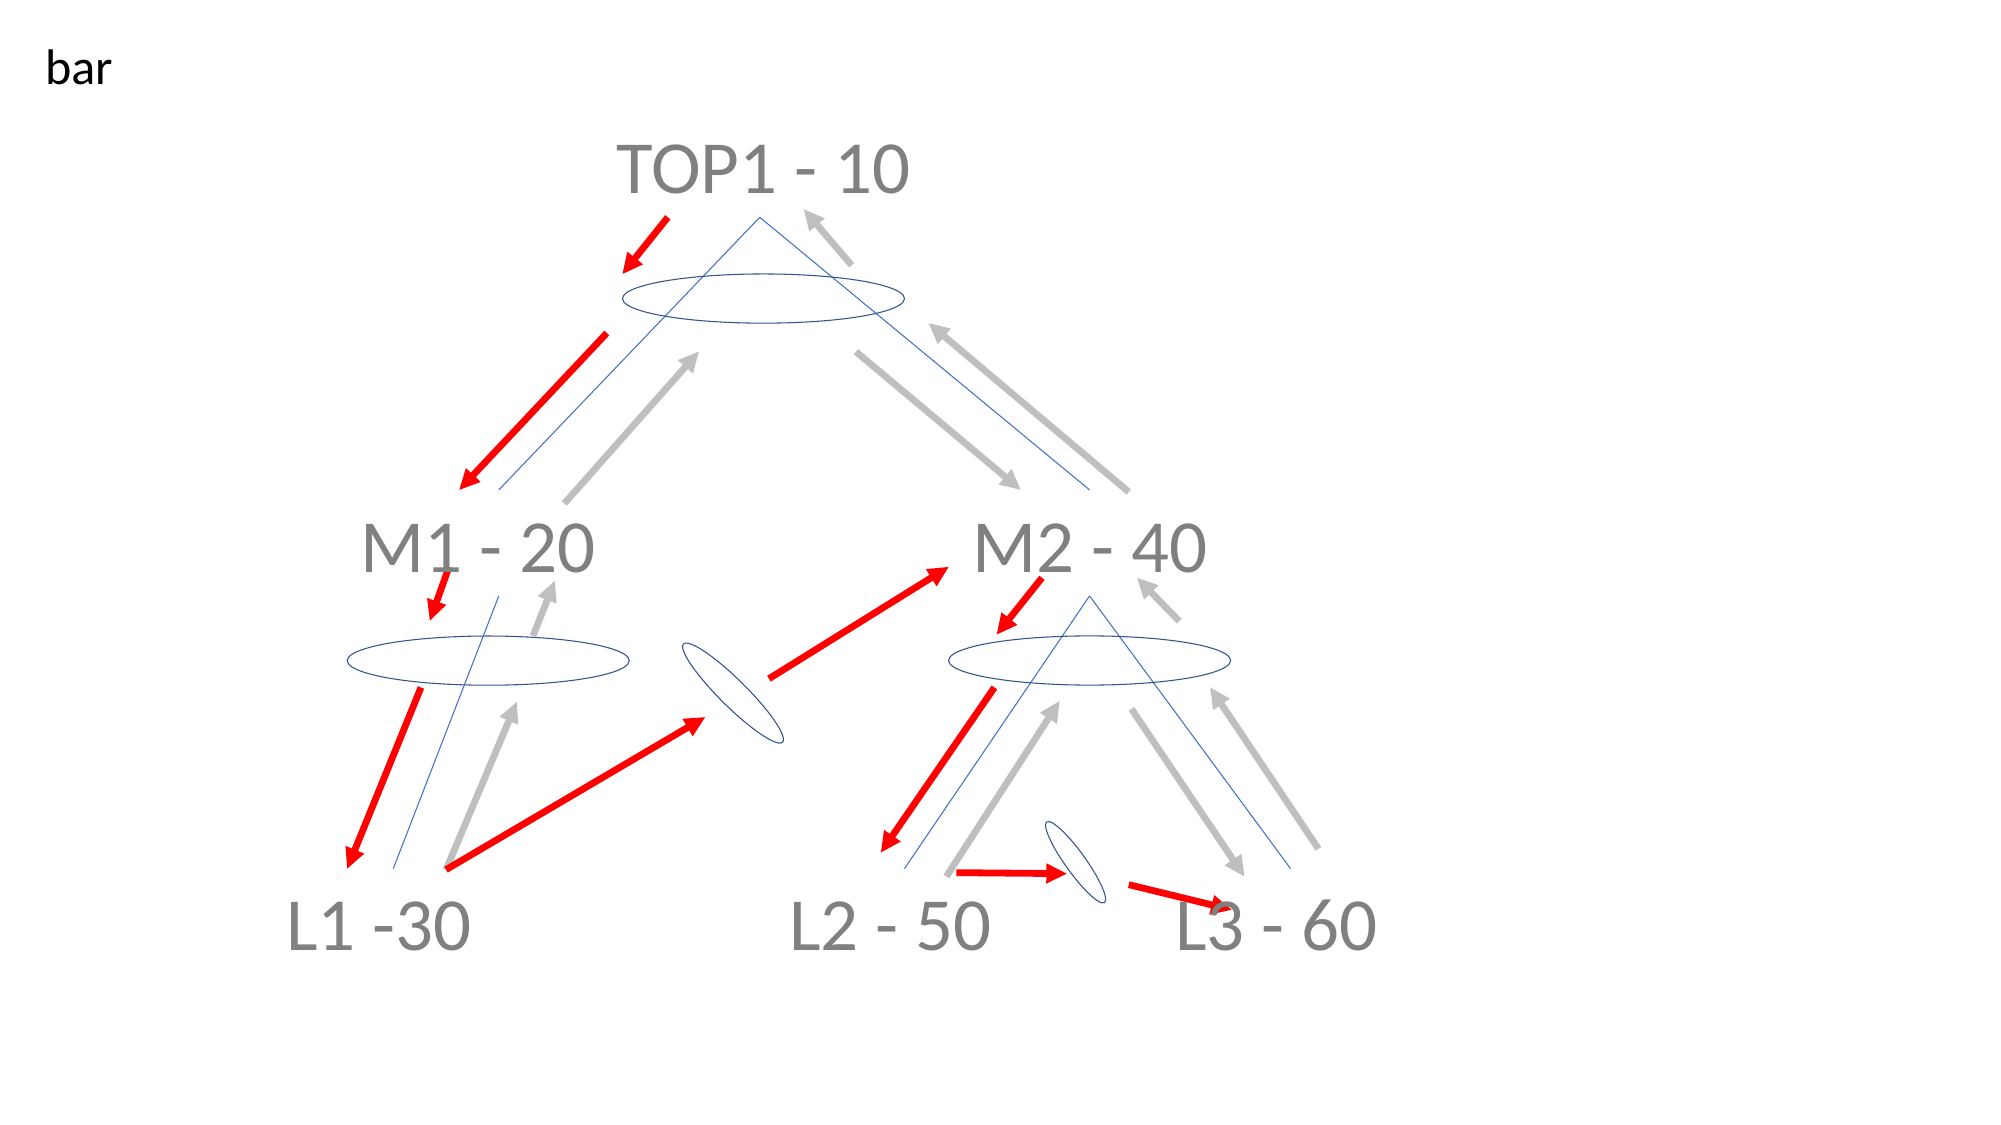

bar
TOP1 - 10

M1 - 20
M2 - 40

L2 - 50
L1 -30
L3 - 60